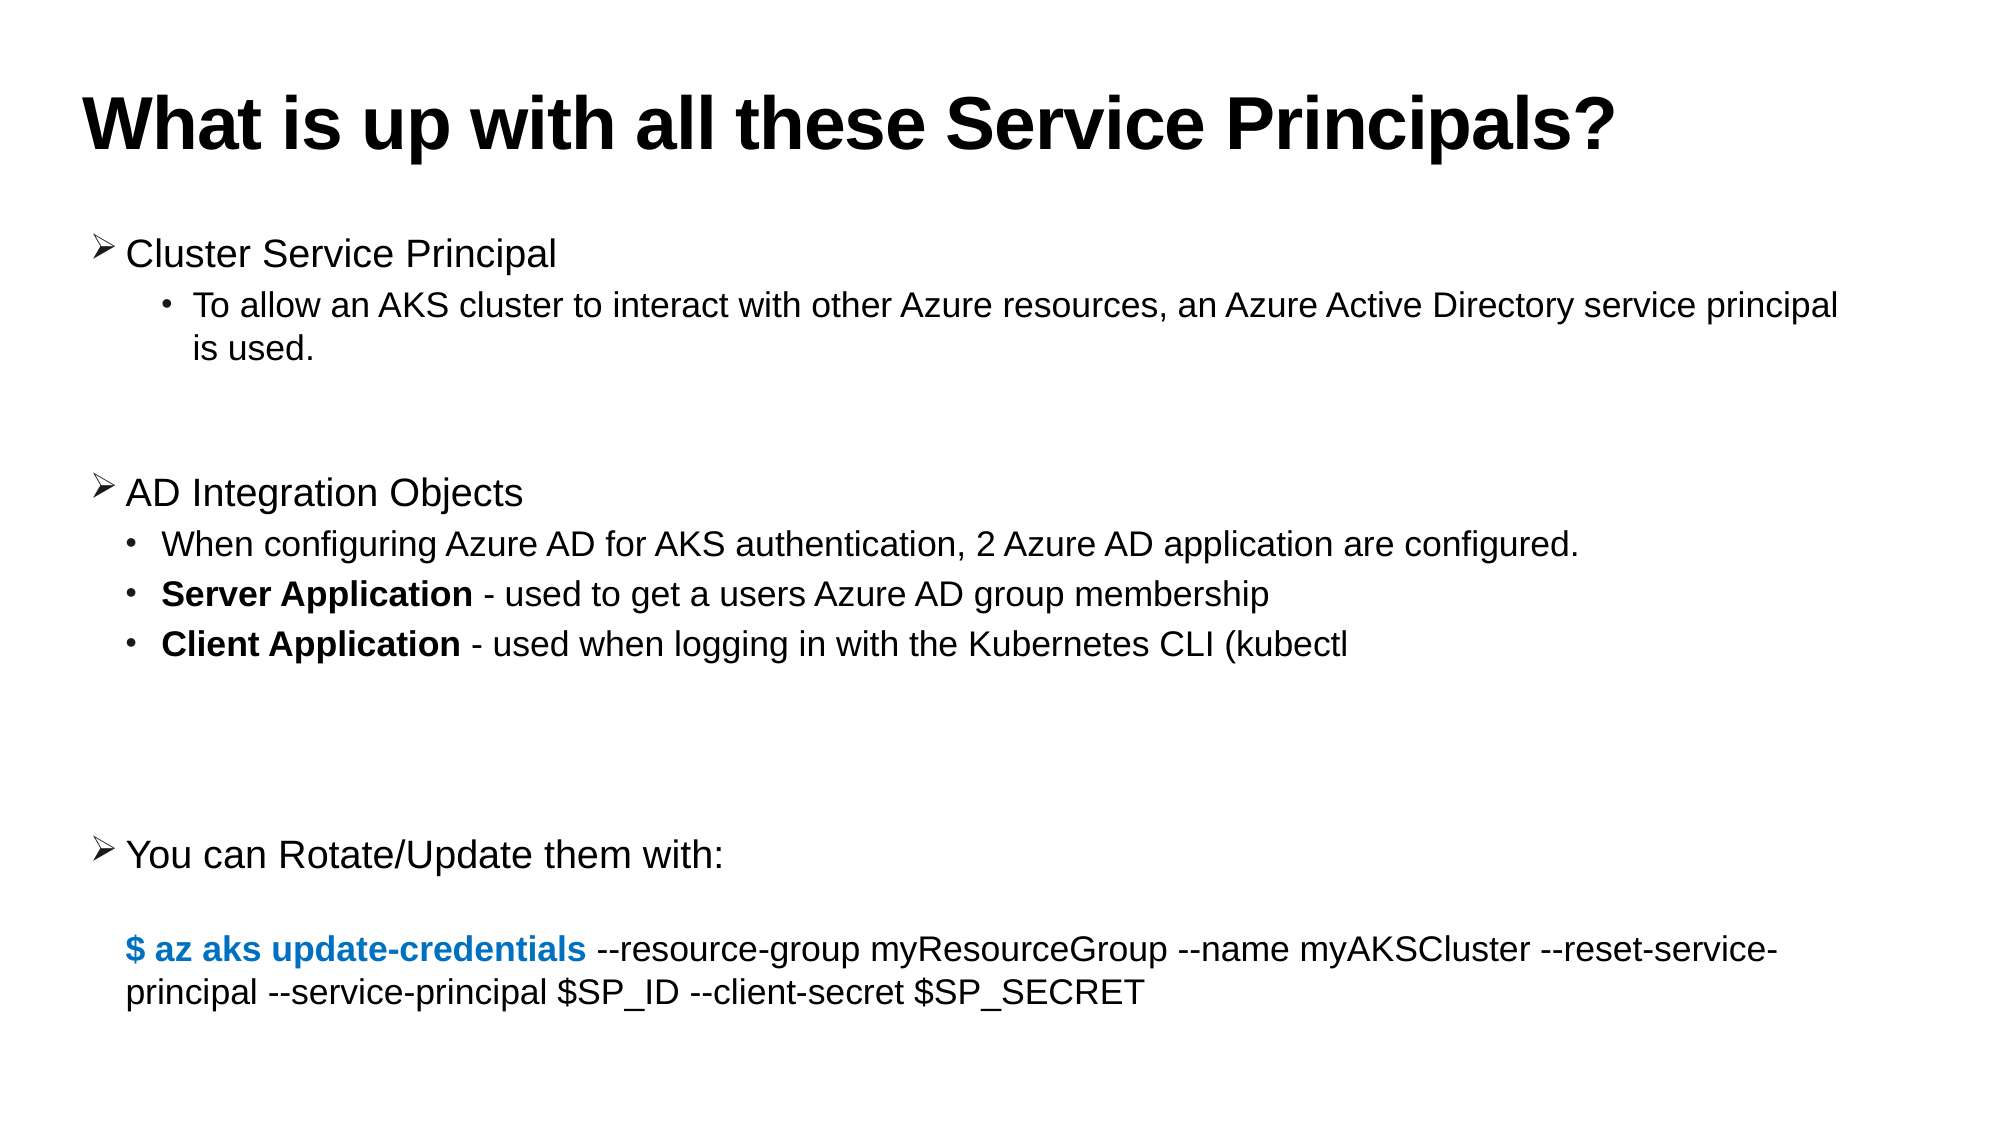

# What is up with all these Service Principals?
Cluster Service Principal
To allow an AKS cluster to interact with other Azure resources, an Azure Active Directory service principal is used.

AD Integration Objects
When configuring Azure AD for AKS authentication, 2 Azure AD application are configured.
Server Application - used to get a users Azure AD group membership
Client Application - used when logging in with the Kubernetes CLI (kubectl

You can Rotate/Update them with:
$ az aks update-credentials --resource-group myResourceGroup --name myAKSCluster --reset-service-principal --service-principal $SP_ID --client-secret $SP_SECRET